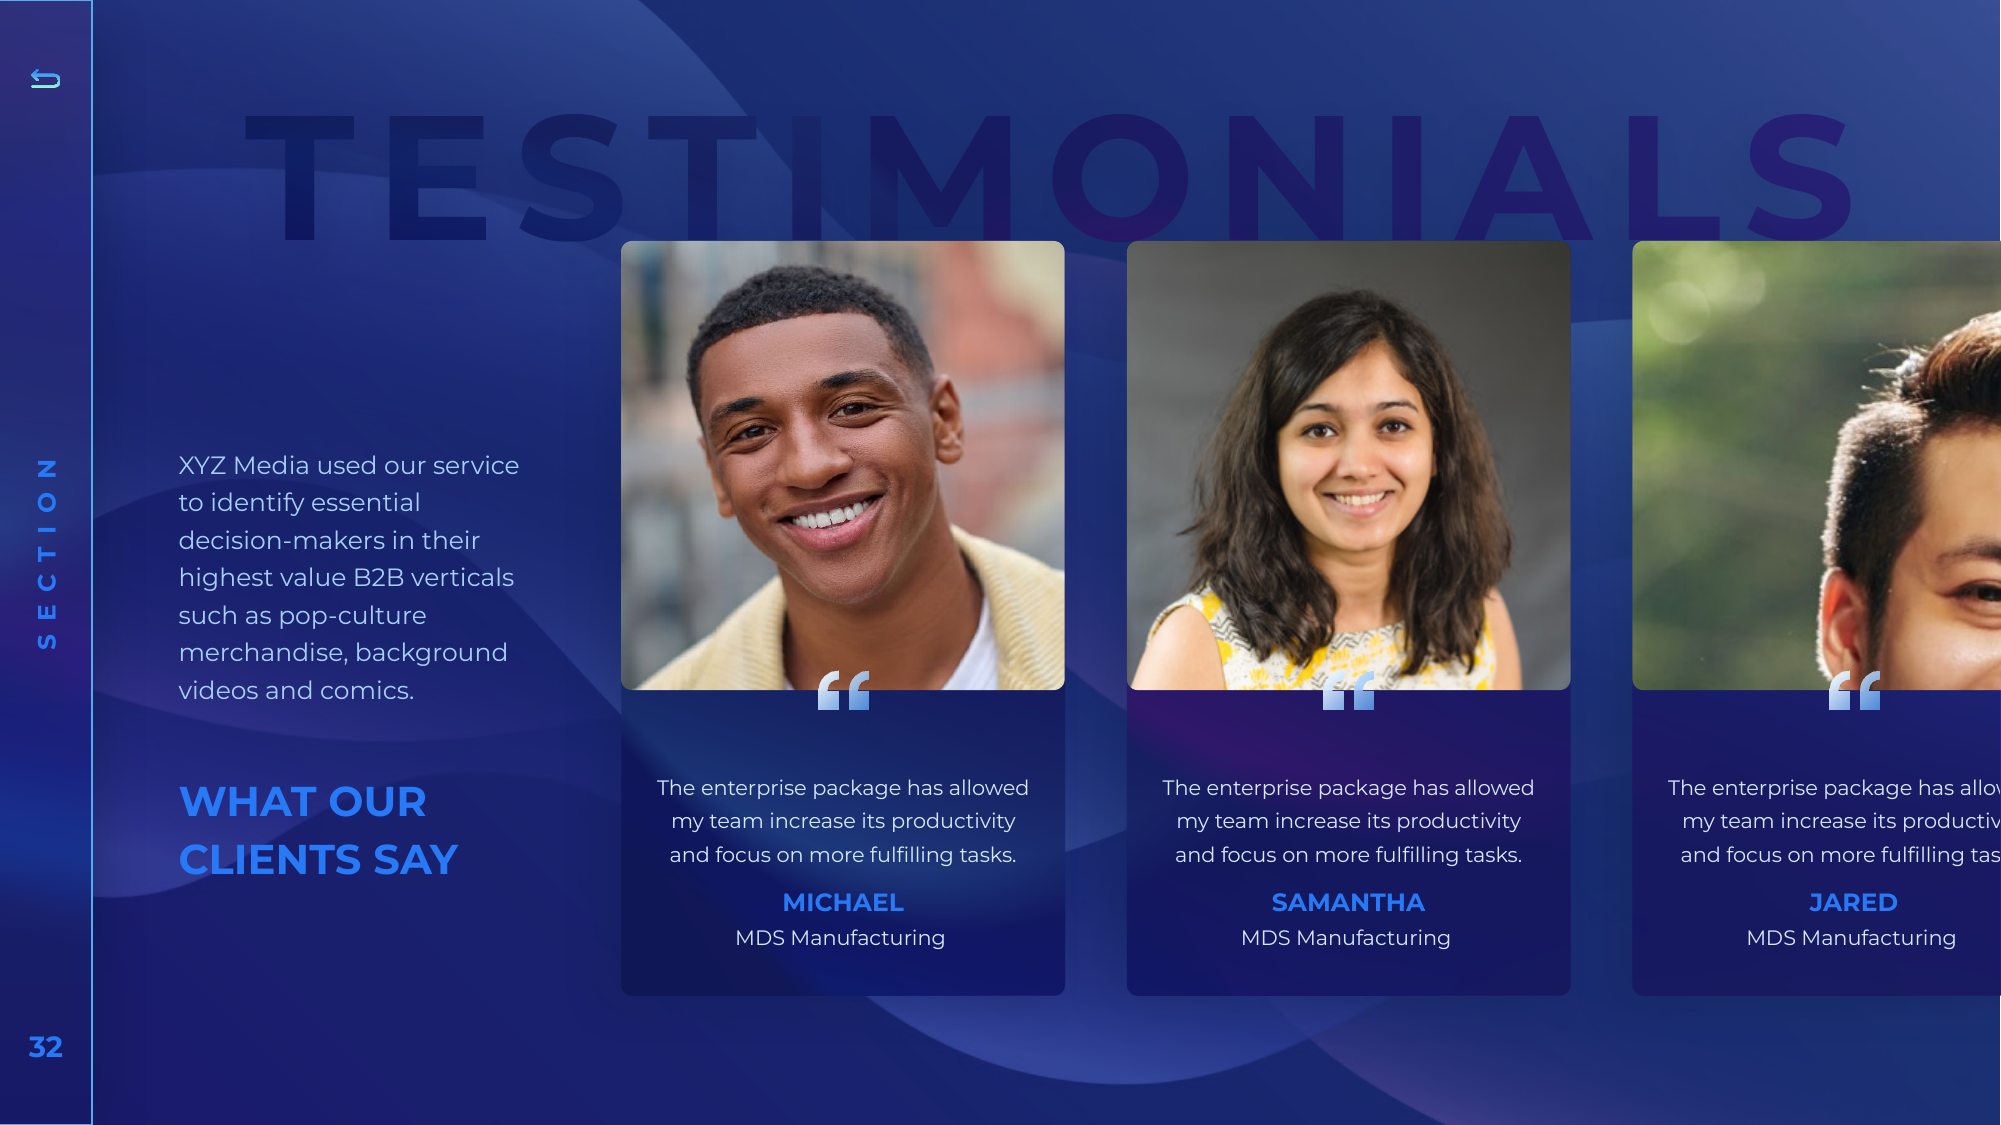

XYZ Media used our service to identify essential decision-makers in their highest value B2B verticals such as pop-culture merchandise, background videos and comics.
WHAT OUR CLIENTS SAY
SECTION

The enterprise package has allowed my team increase its productivity and focus on more fulfilling tasks.
MICHAEL
MDS Manufacturing
The enterprise package has allowed my team increase its productivity and focus on more fulfilling tasks.
SAMANTHA
MDS Manufacturing
The enterprise package has allowed my team increase its productivity and focus on more fulfilling tasks.
JARED
MDS Manufacturing
32